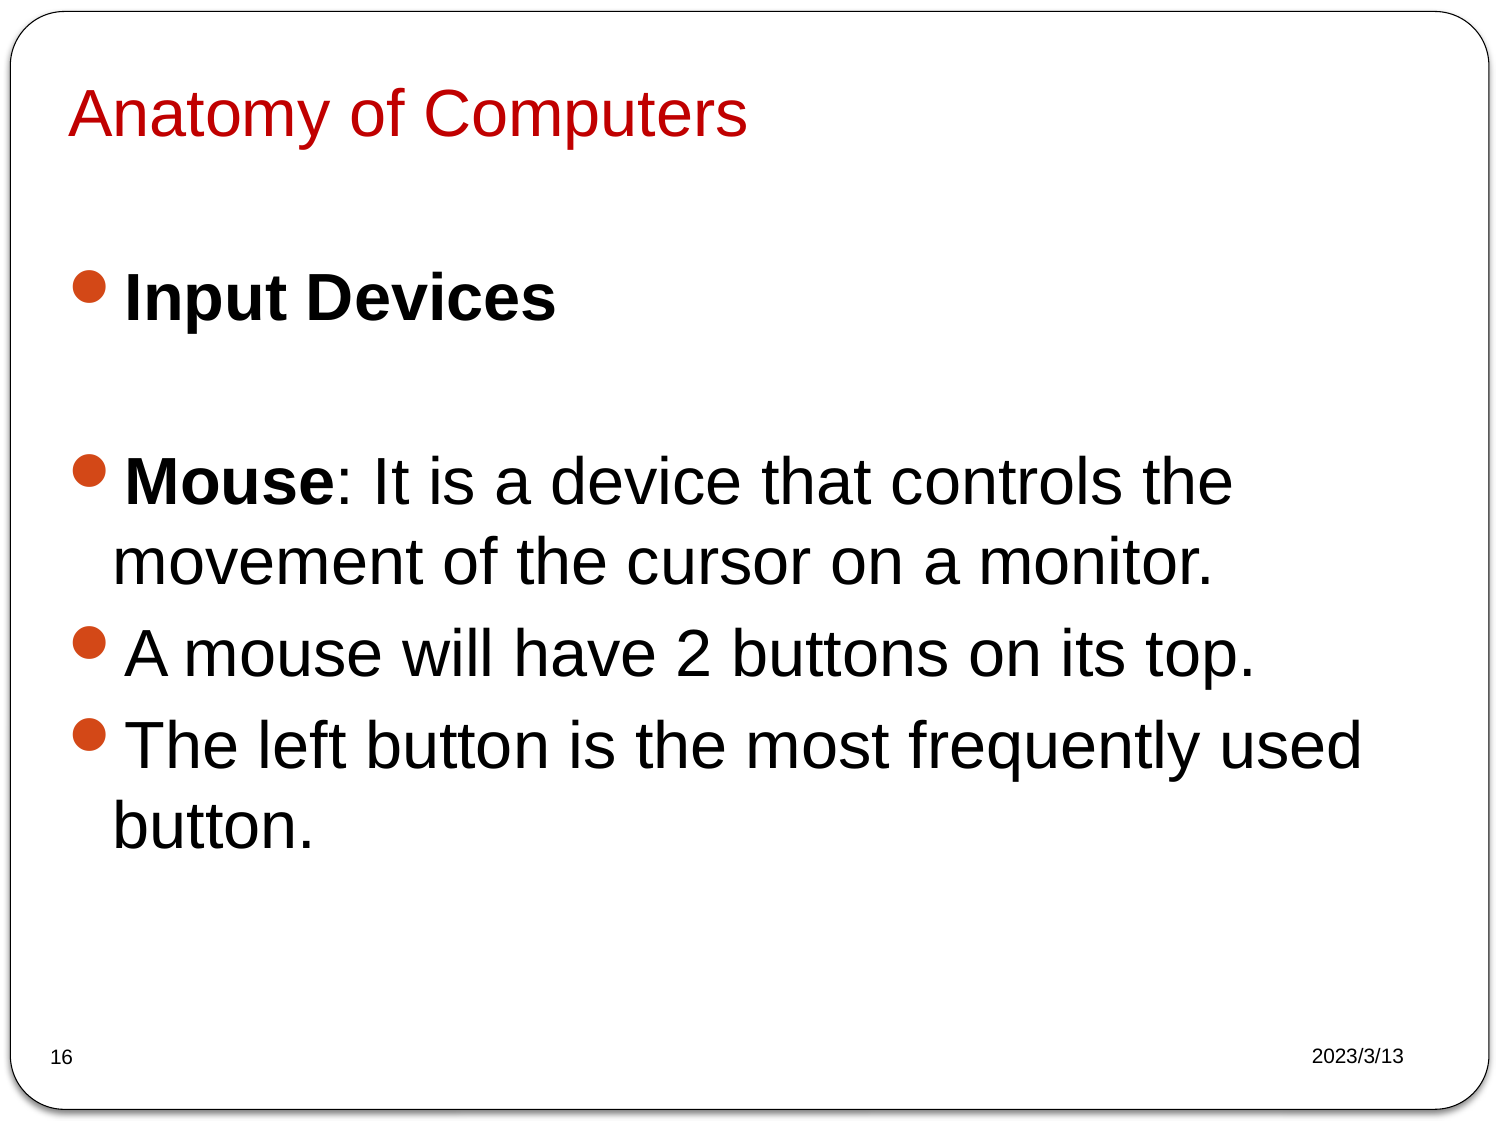

Anatomy of Computers

Input Devices

Mouse: It is a device that controls the movement of the cursor on a monitor.
A mouse will have 2 buttons on its top.
The left button is the most frequently used button.

2023/3/13
16